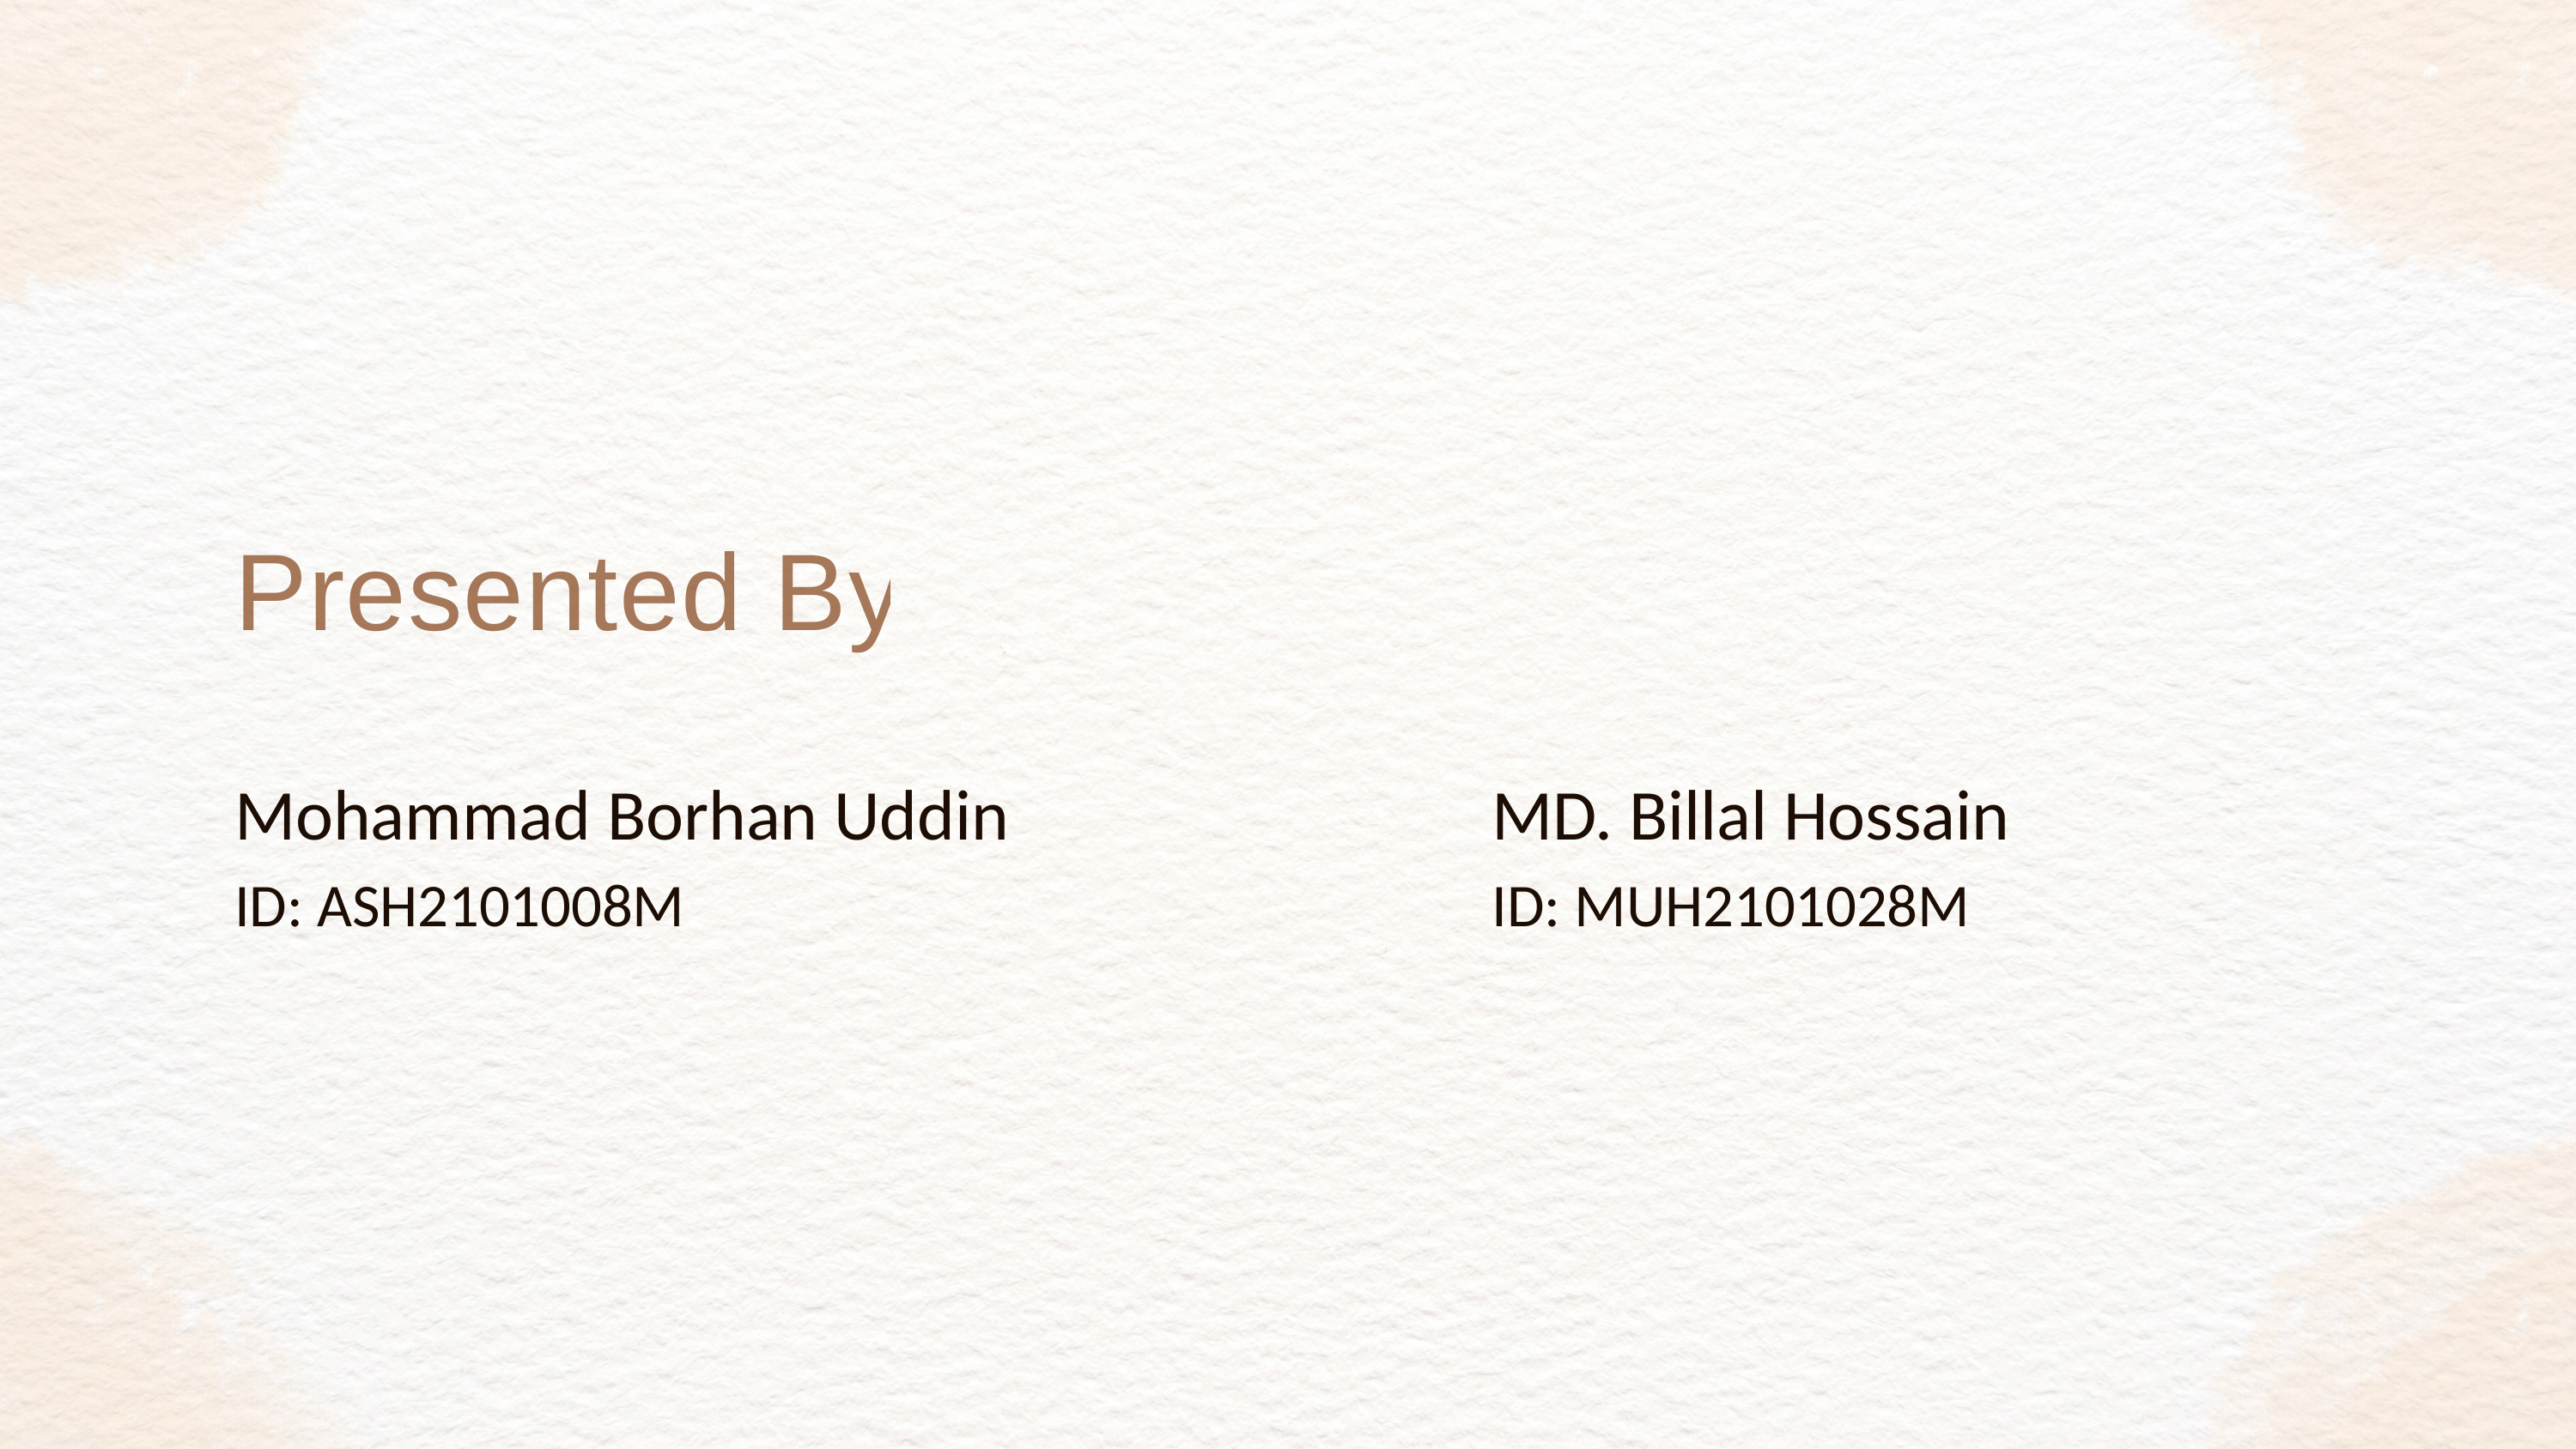

Presented By
Mohammad Borhan Uddin
ID: ASH2101008M
MD. Billal Hossain
ID: MUH2101028M